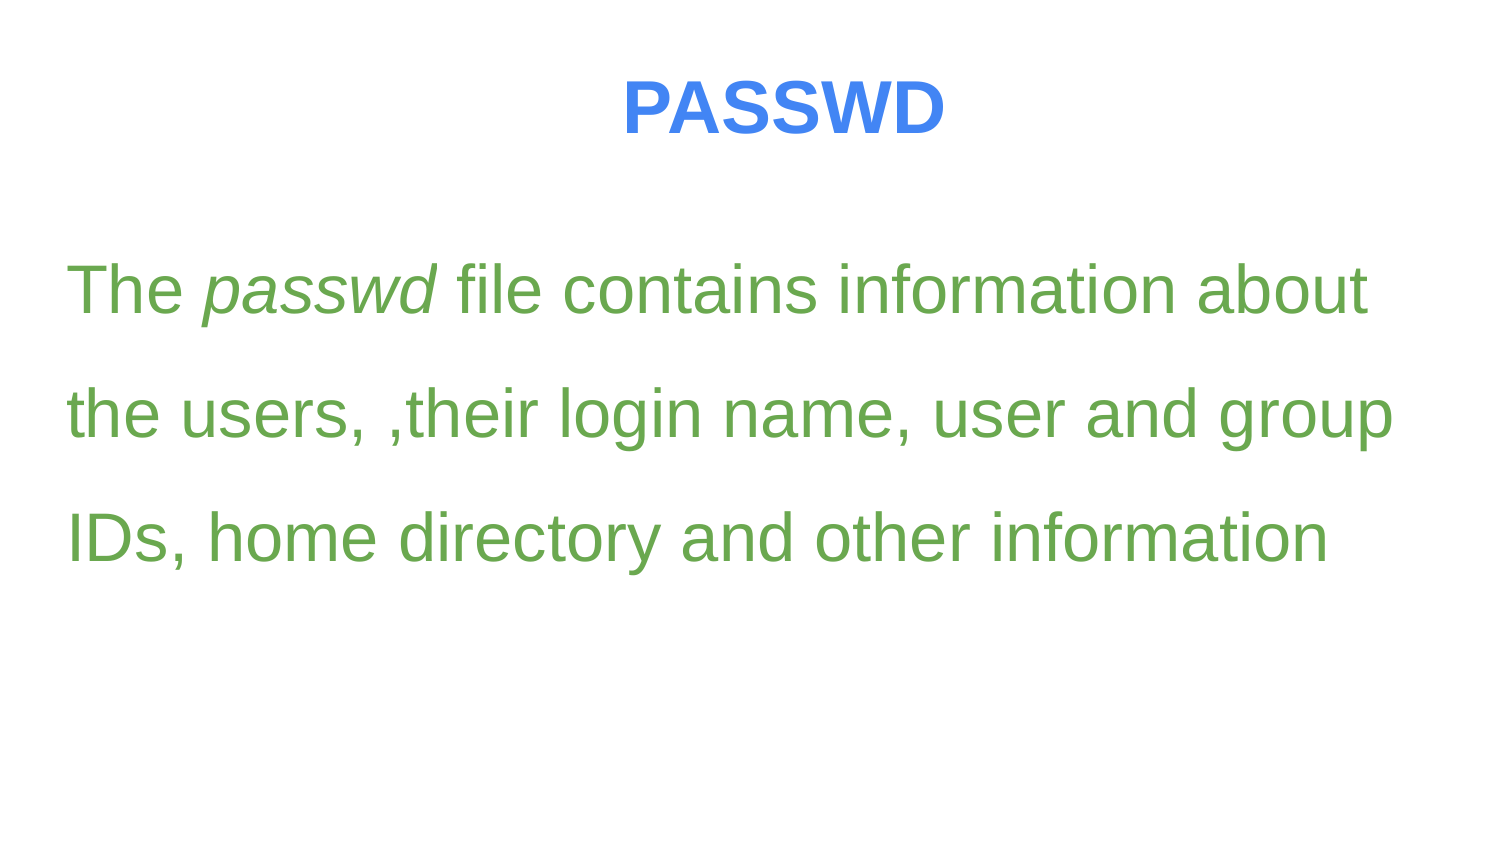

PASSWD
The passwd file contains information about the users, ,their login name, user and group IDs, home directory and other information